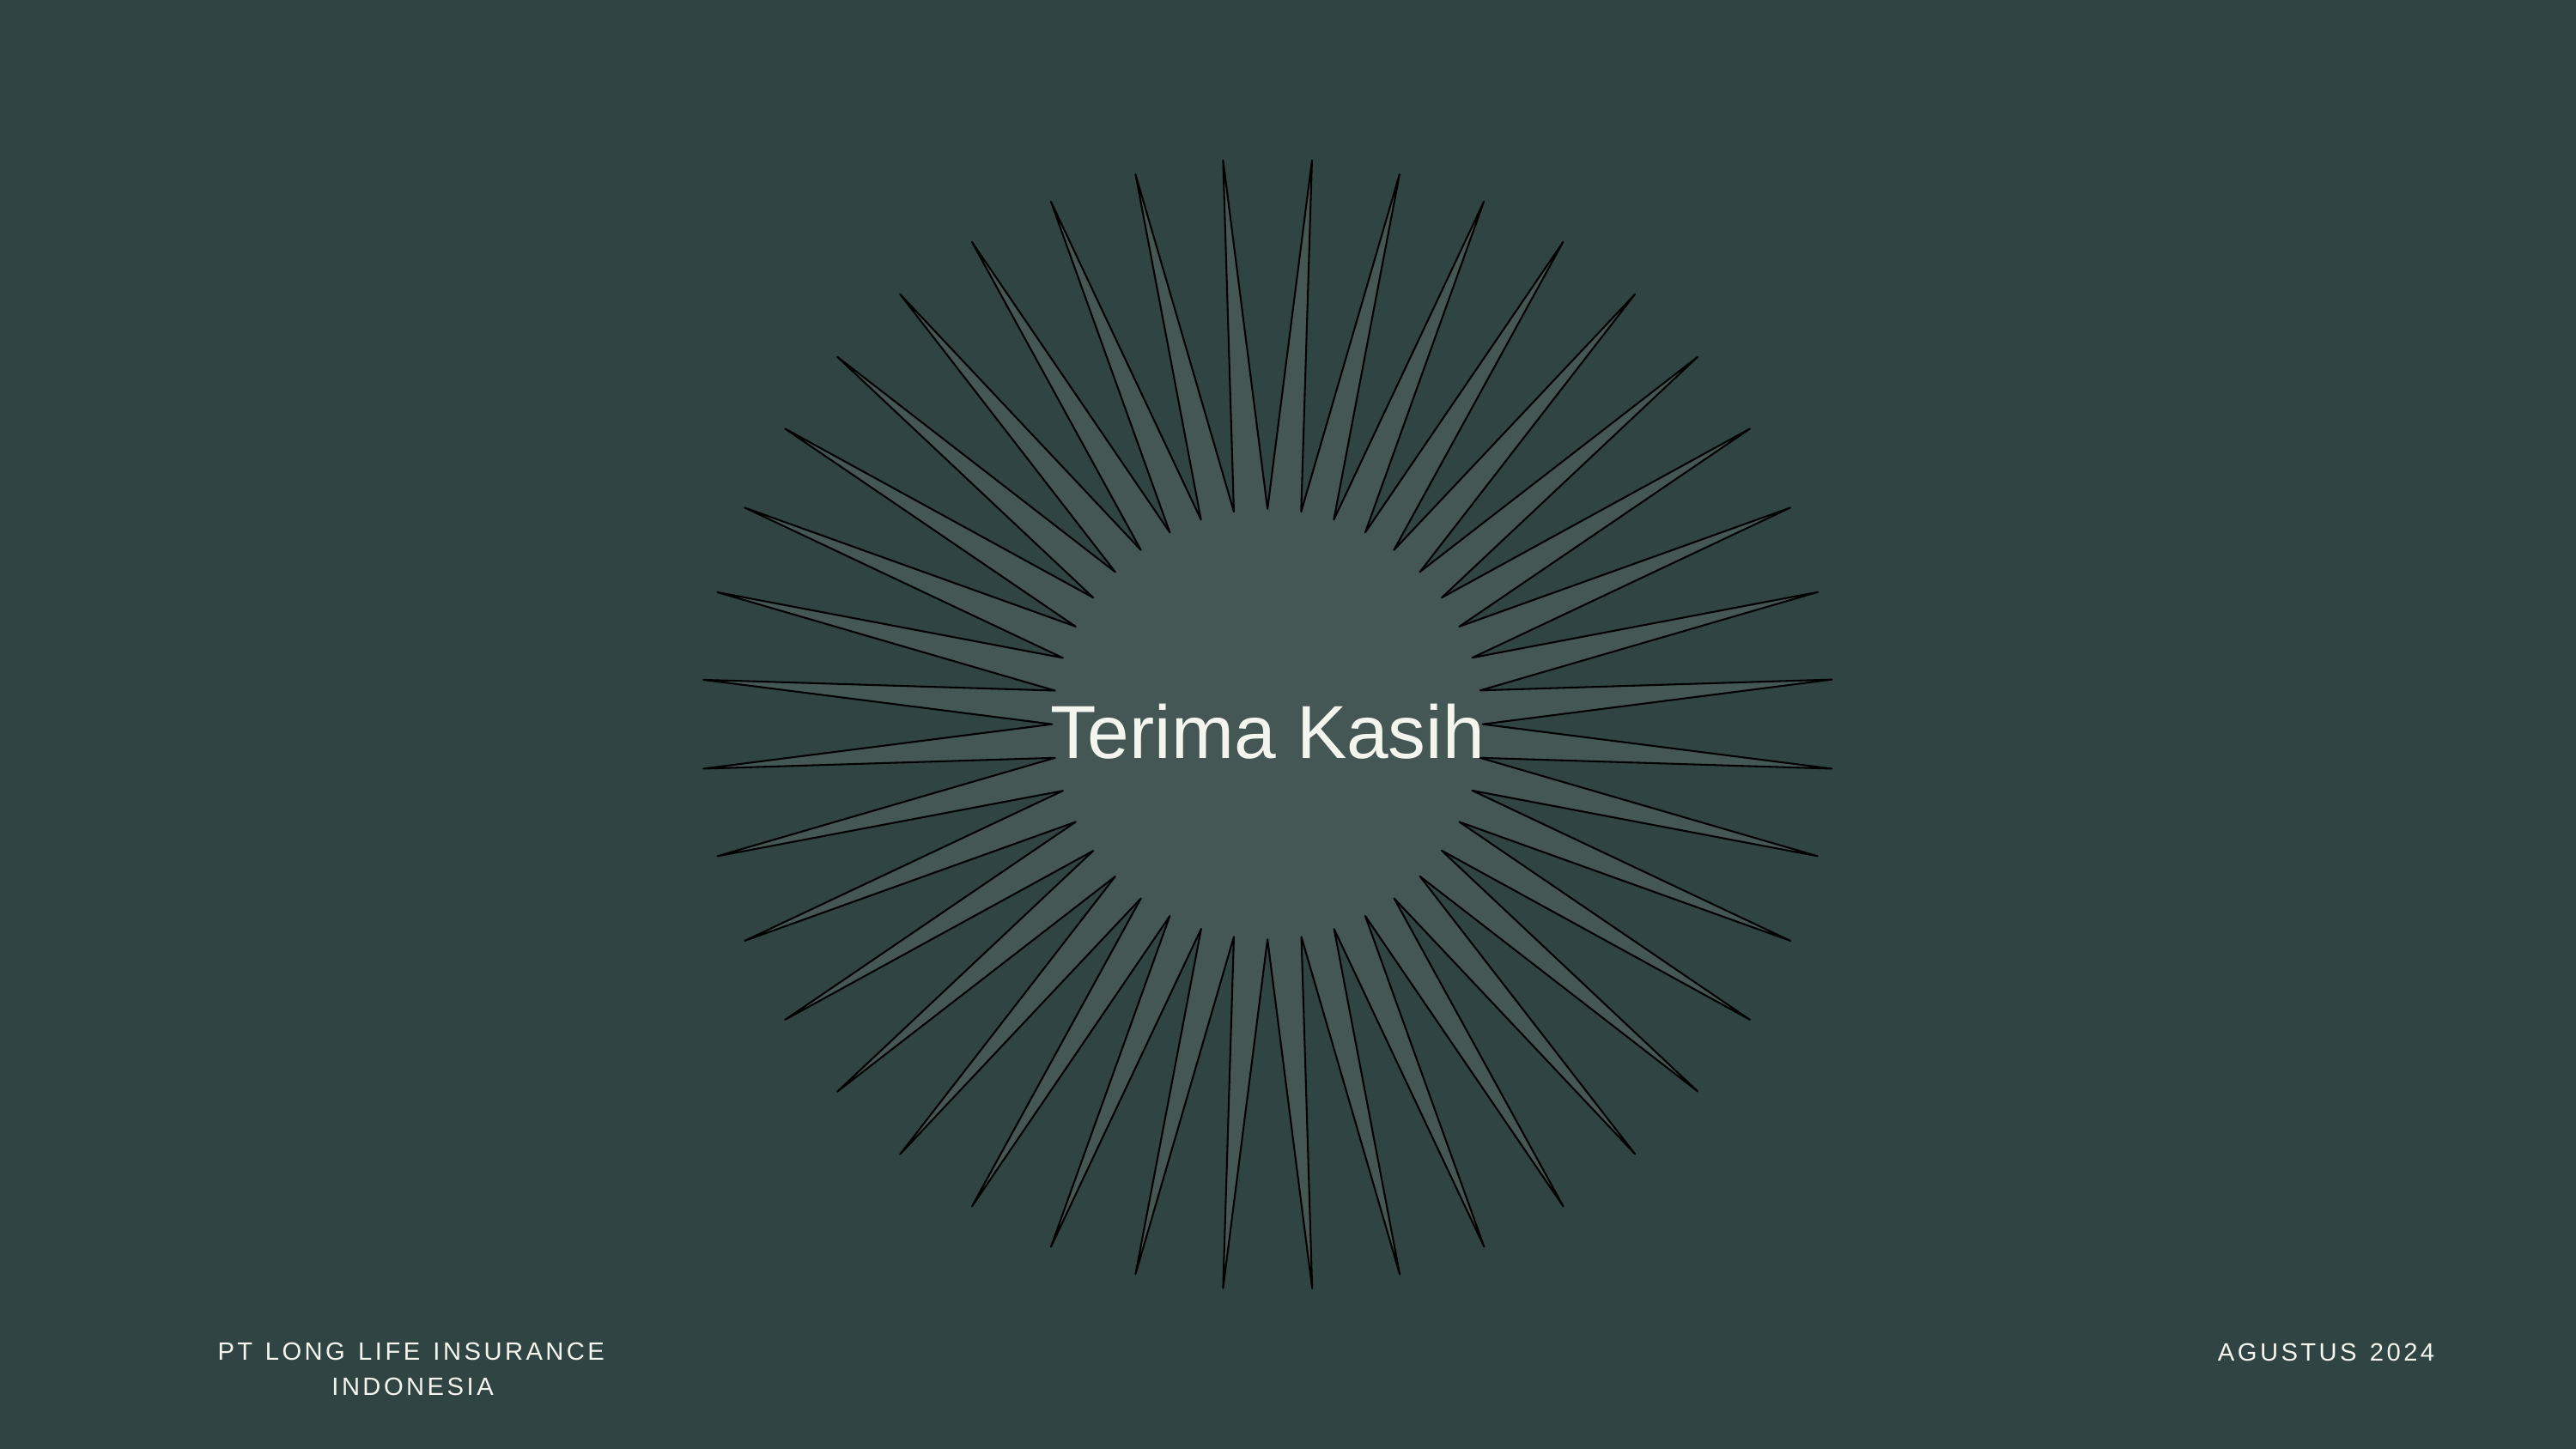

Terima Kasih
PT LONG LIFE INSURANCE INDONESIA
AGUSTUS 2024